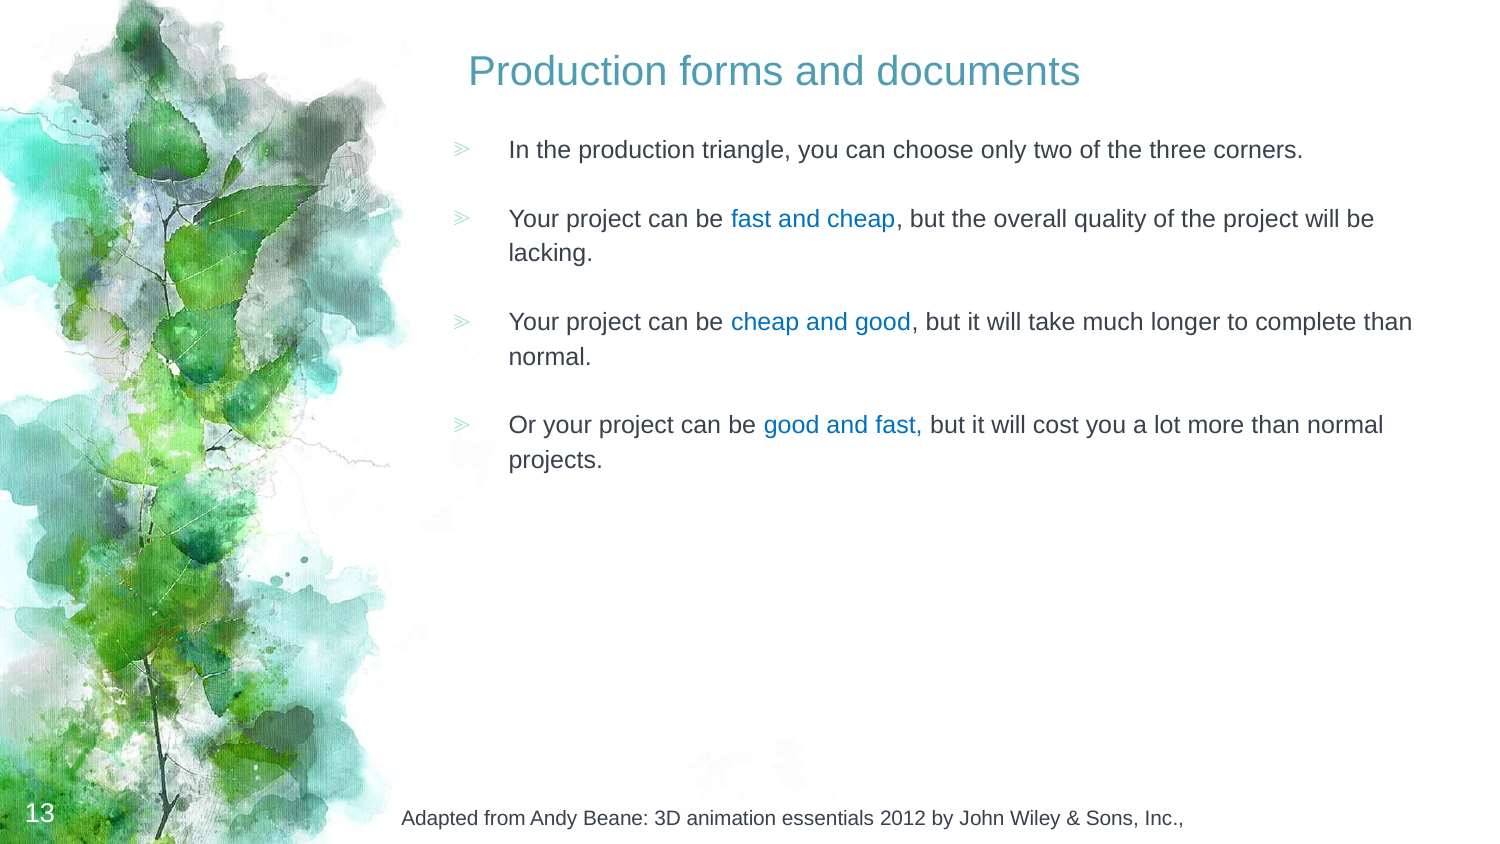

# Production forms and documents
In the production triangle, you can choose only two of the three corners.

Your project can be fast and cheap, but the overall quality of the project will be lacking.

Your project can be cheap and good, but it will take much longer to complete than normal.

Or your project can be good and fast, but it will cost you a lot more than normal projects.

13
Adapted from Andy Beane: 3D animation essentials 2012 by John Wiley & Sons, Inc.,